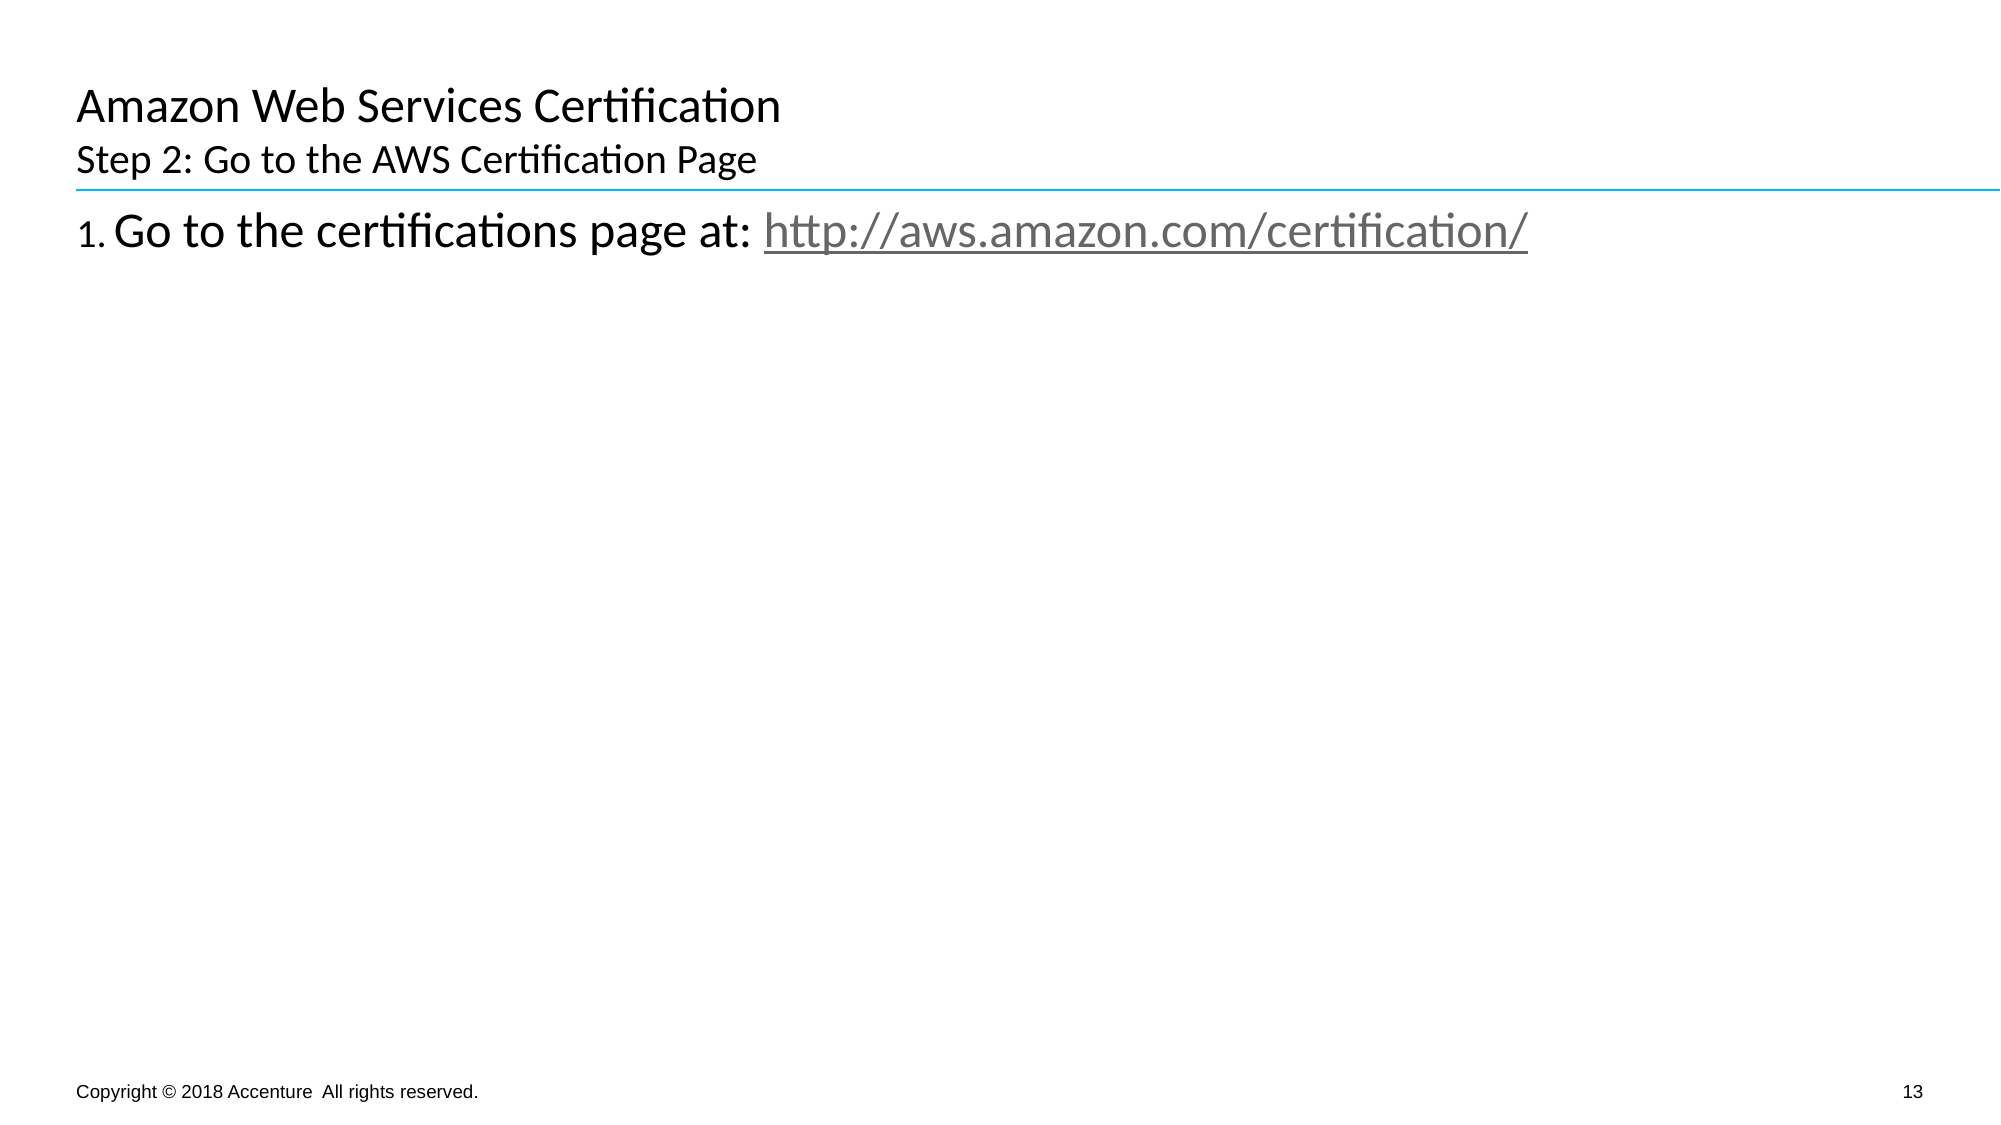

# Amazon Web Services Certification Step 2: Go to the AWS Certification Page
Go to the certifications page at: http://aws.amazon.com/certification/